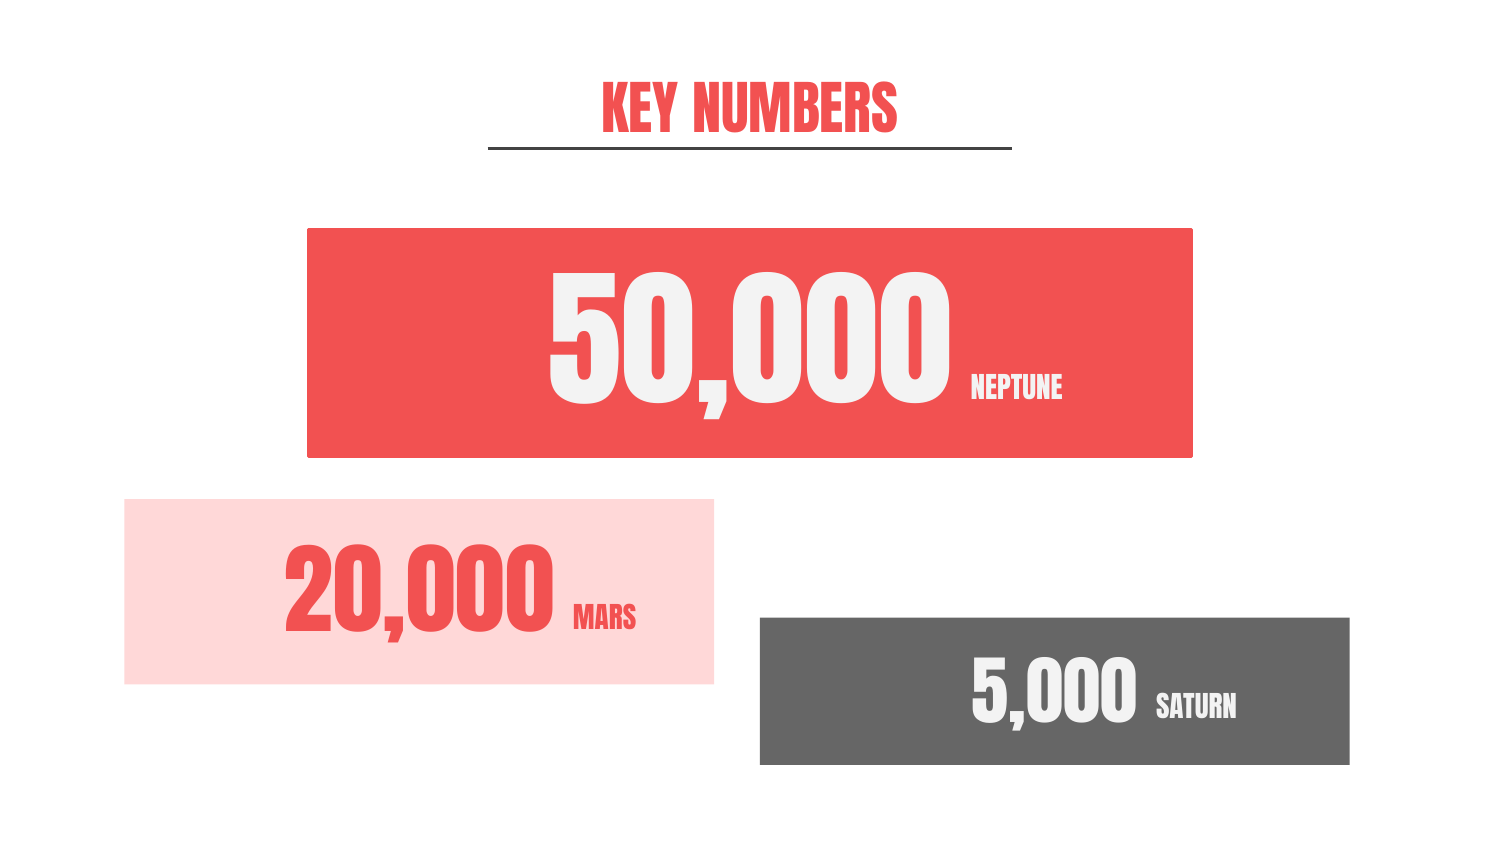

KEY NUMBERS
# 50,000
NEPTUNE
20,000
MARS
5,000
SATURN